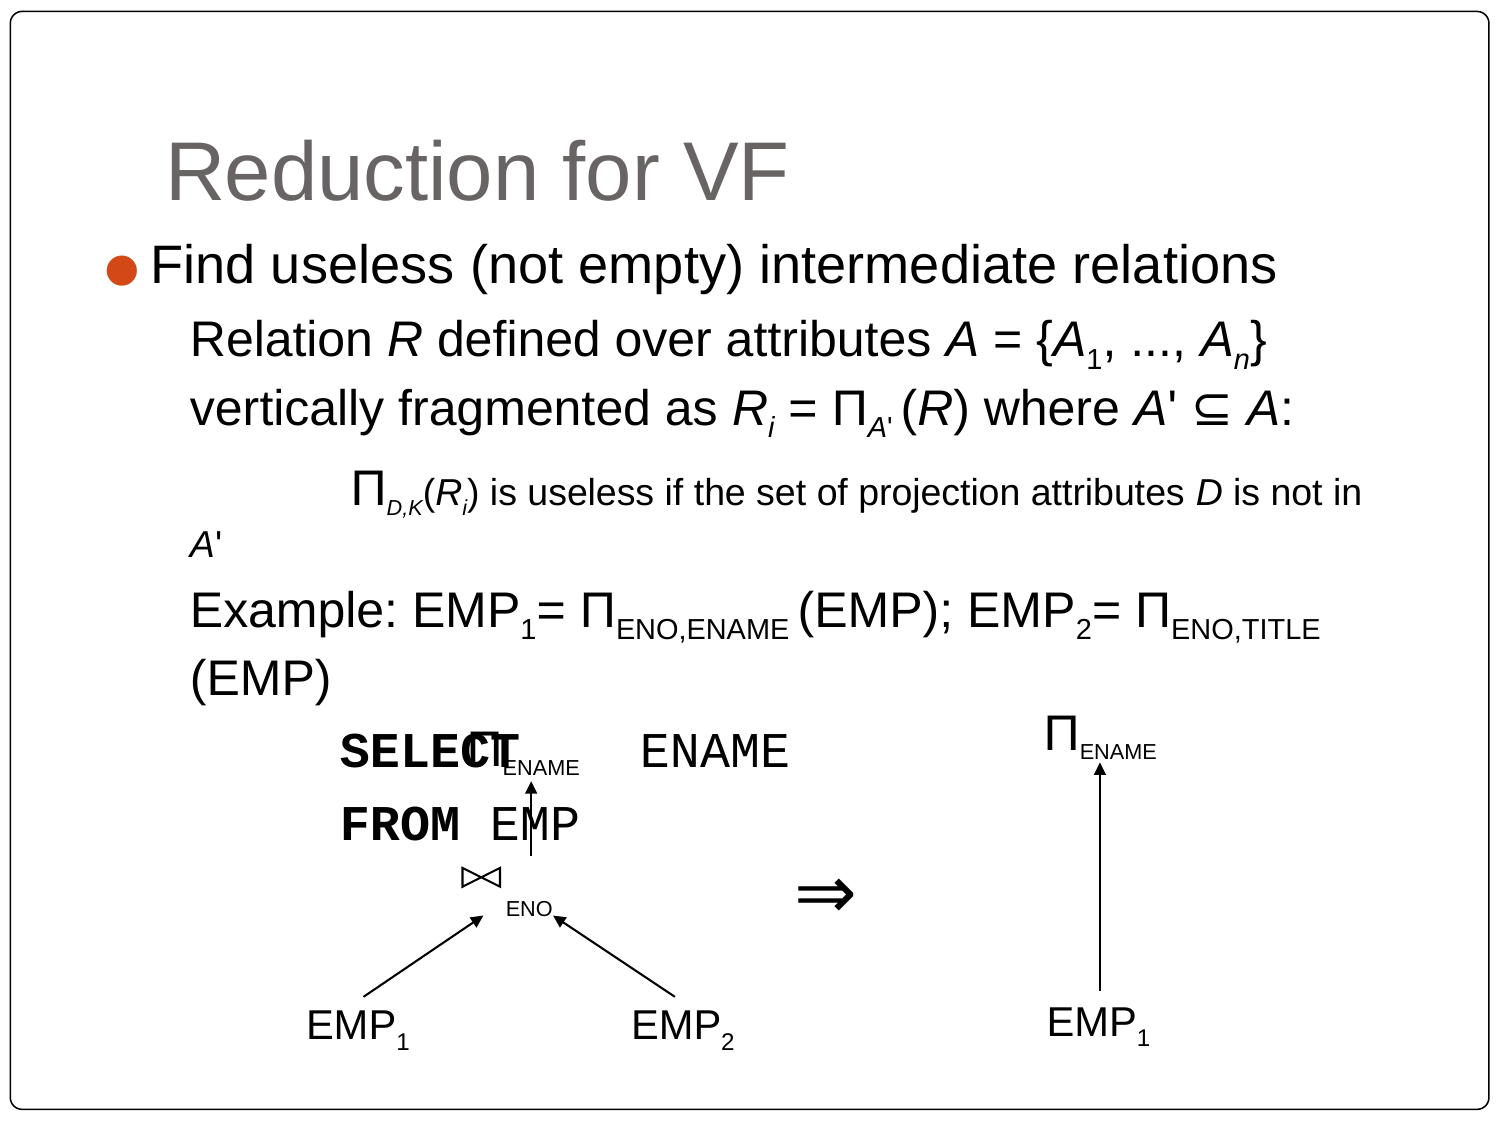

# Reduction for VF
Find useless (not empty) intermediate relations
Relation R defined over attributes A = {A1, ..., An} vertically fragmented as Ri = ΠA' (R) where A' ⊆ A:
	 ΠD,K(Ri) is useless if the set of projection attributes D is not in A'
Example: EMP1= ΠENO,ENAME (EMP); EMP2= ΠENO,TITLE (EMP)
	SELECT	ENAME
	FROM	EMP
ΠENAME
ΠENAME
⇒

ENO
EMP1
EMP1
EMP2